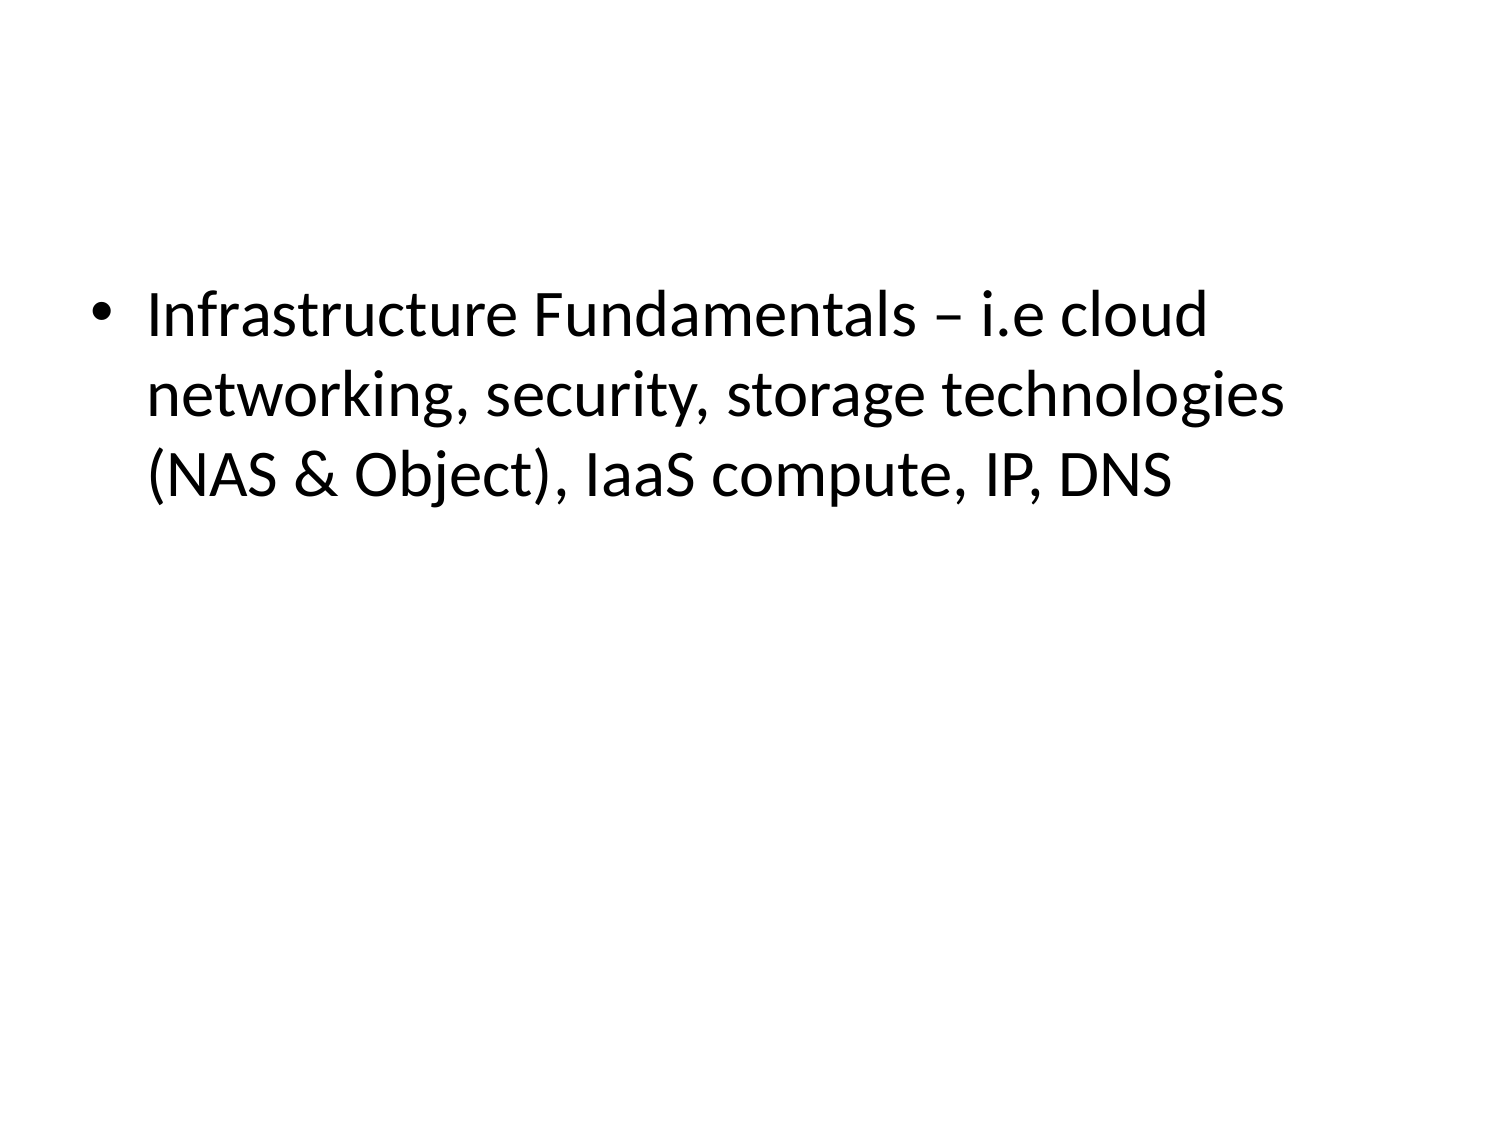

#
Infrastructure Fundamentals – i.e cloud networking, security, storage technologies (NAS & Object), IaaS compute, IP, DNS